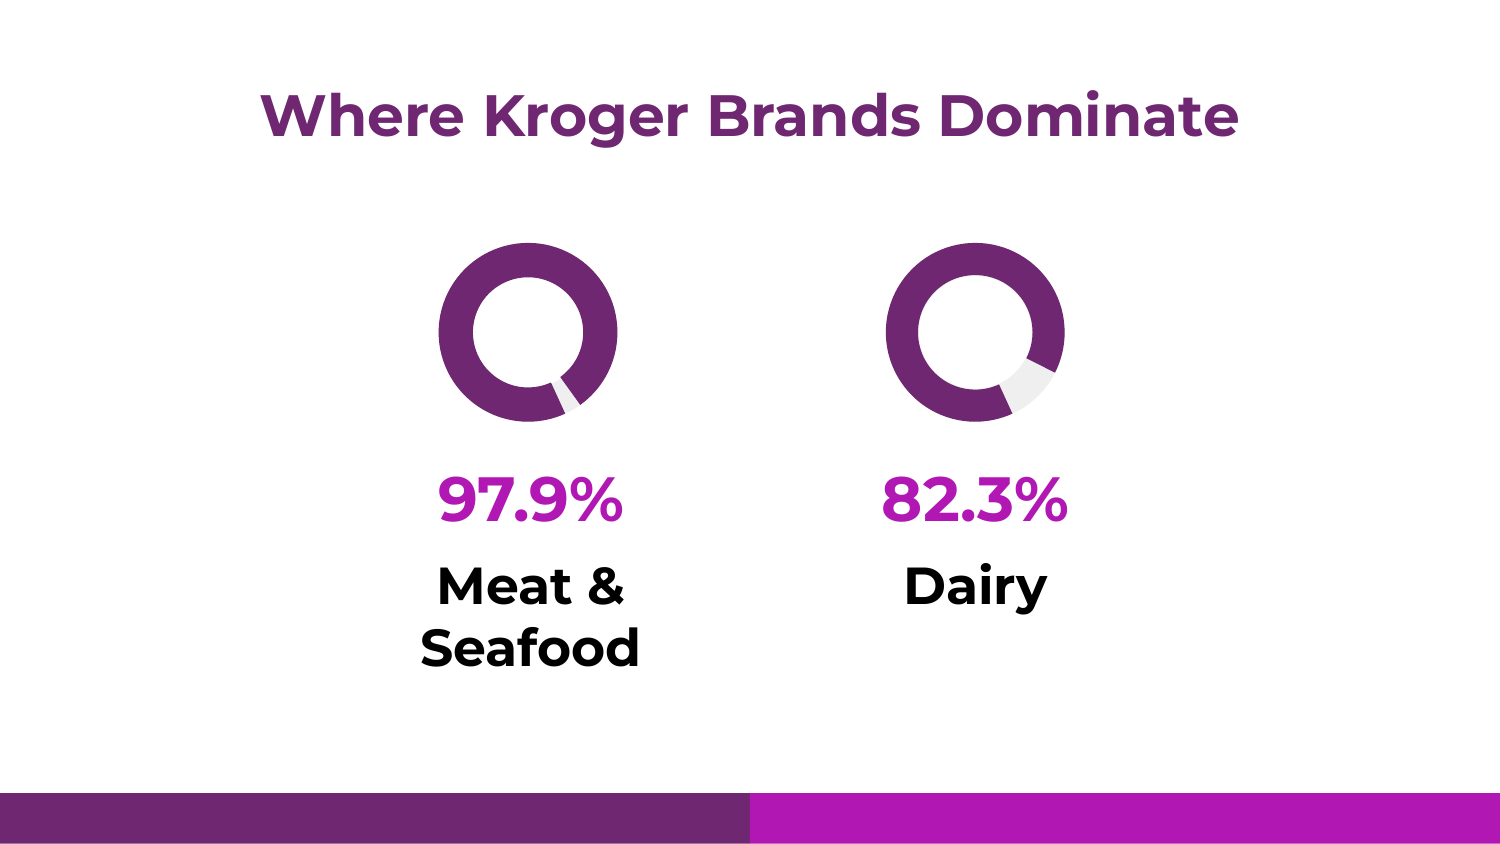

Where Kroger Brands Dominate

97.9%
82.3%
Meat & Seafood

Dairy